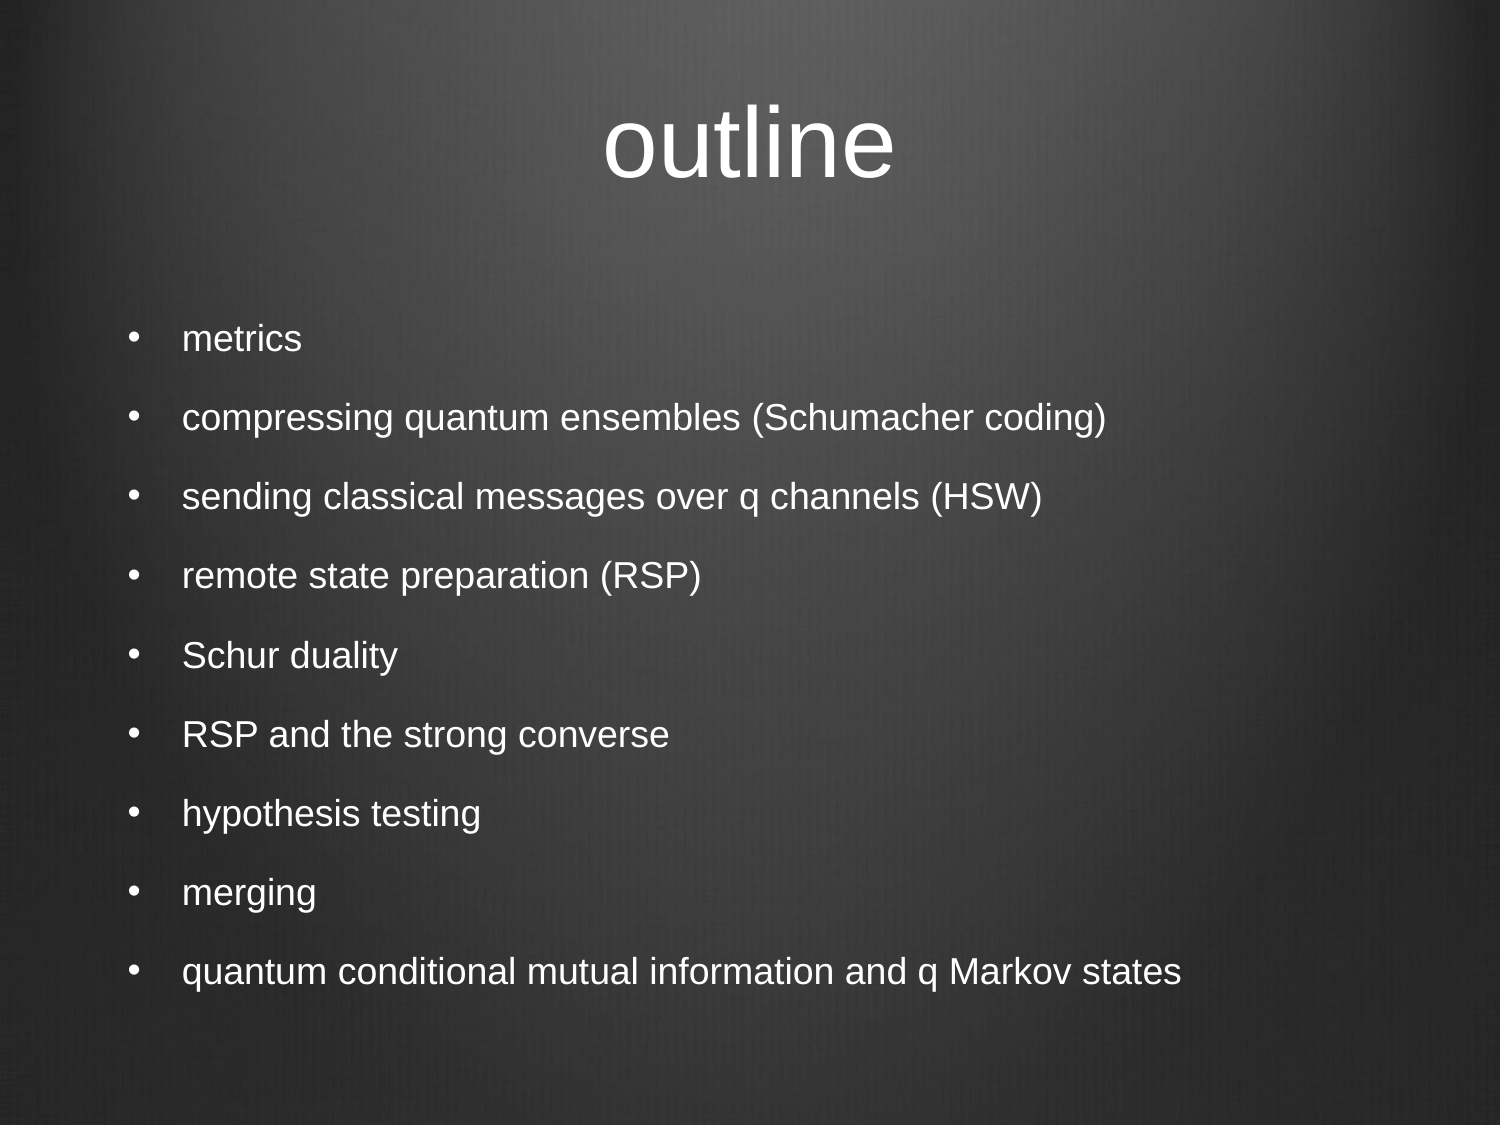

# outline
metrics
compressing quantum ensembles (Schumacher coding)
sending classical messages over q channels (HSW)
remote state preparation (RSP)
Schur duality
RSP and the strong converse
hypothesis testing
merging
quantum conditional mutual information and q Markov states